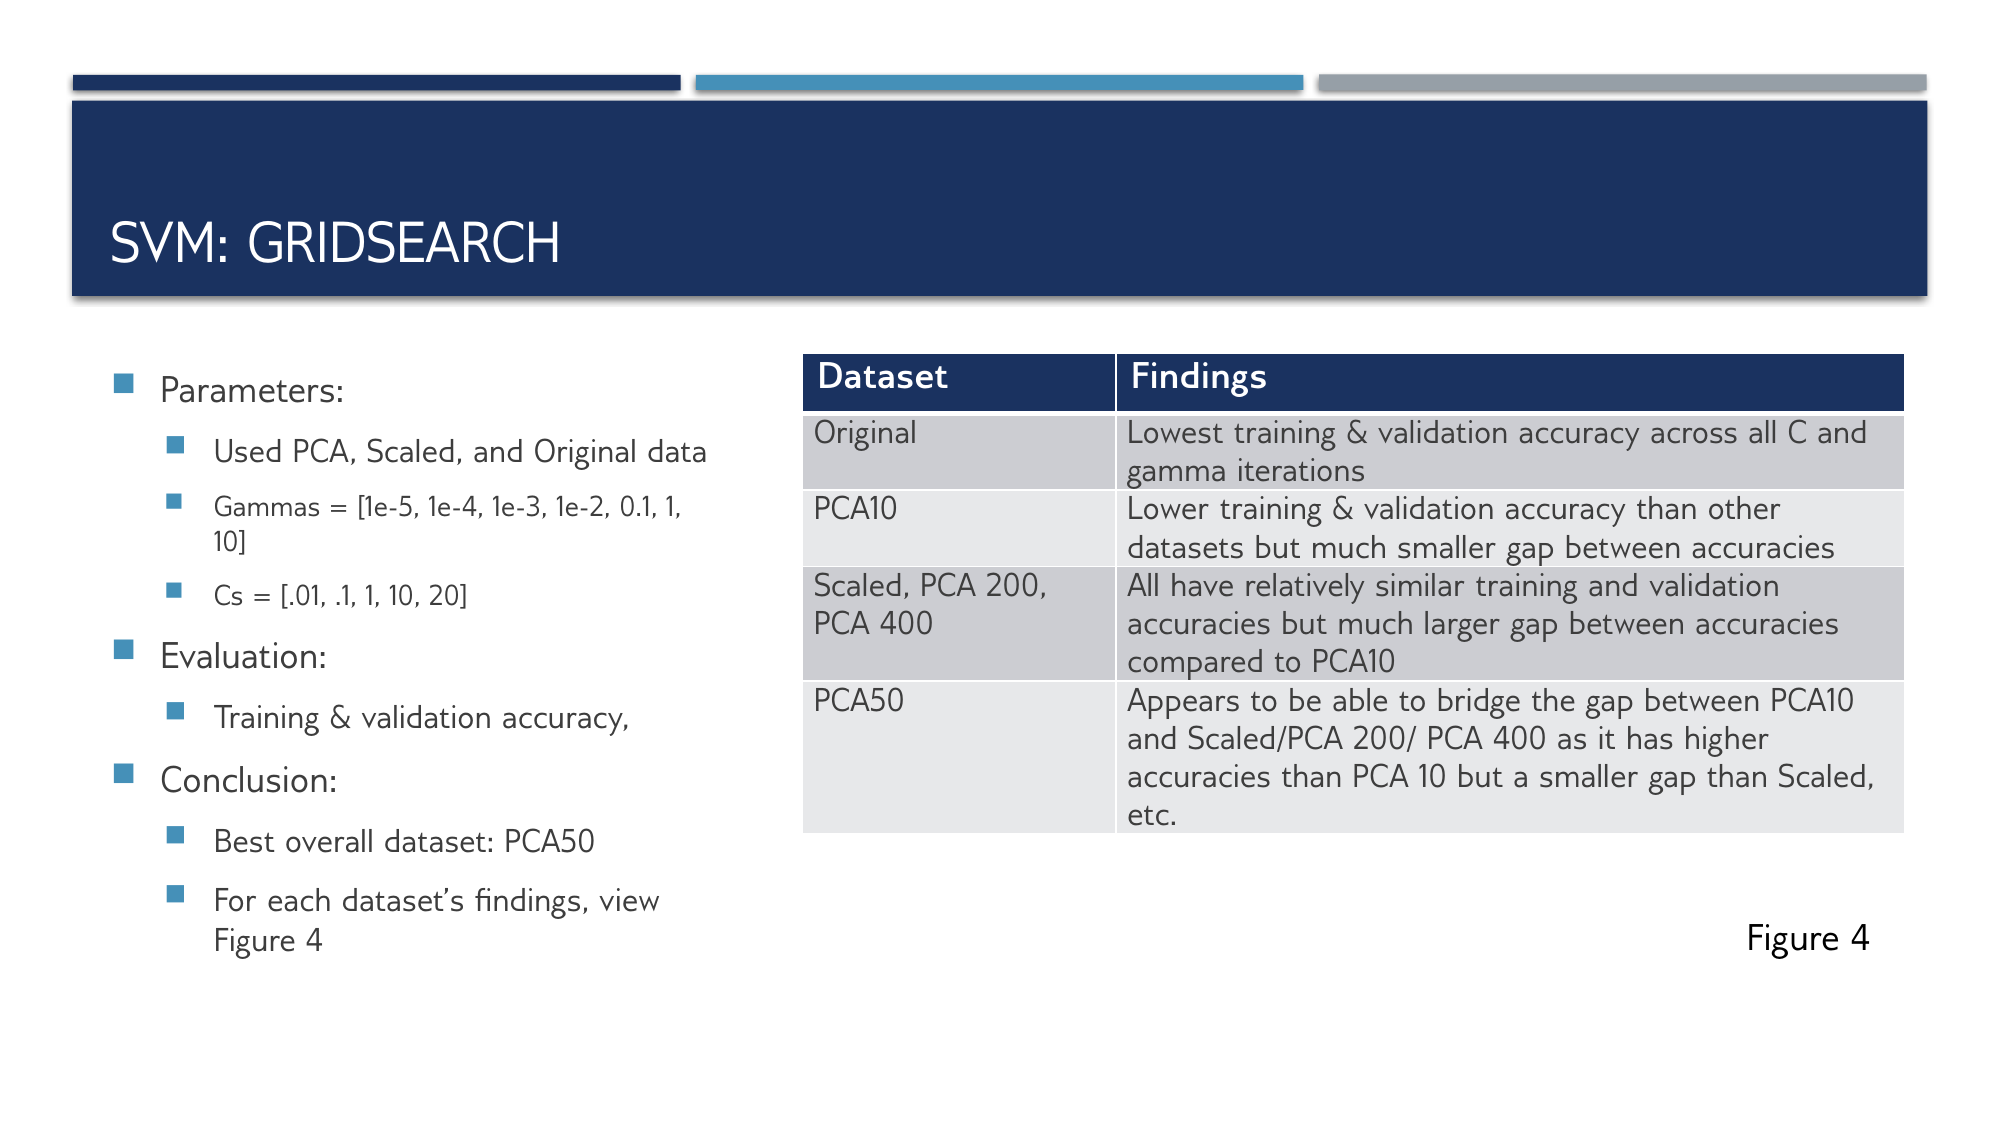

# SVM: gridsearch
| Dataset | Findings |
| --- | --- |
| Original | Lowest training & validation accuracy across all C and gamma iterations |
| PCA10 | Lower training & validation accuracy than other datasets but much smaller gap between accuracies |
| Scaled, PCA 200, PCA 400 | All have relatively similar training and validation accuracies but much larger gap between accuracies compared to PCA10 |
| PCA50 | Appears to be able to bridge the gap between PCA10 and Scaled/PCA 200/ PCA 400 as it has higher accuracies than PCA 10 but a smaller gap than Scaled, etc. |
Parameters:
Used PCA, Scaled, and Original data
Gammas = [1e-5, 1e-4, 1e-3, 1e-2, 0.1, 1, 10]
Cs = [.01, .1, 1, 10, 20]
Evaluation:
Training & validation accuracy,
Conclusion:
Best overall dataset: PCA50
For each dataset’s findings, view Figure 4

Figure 4